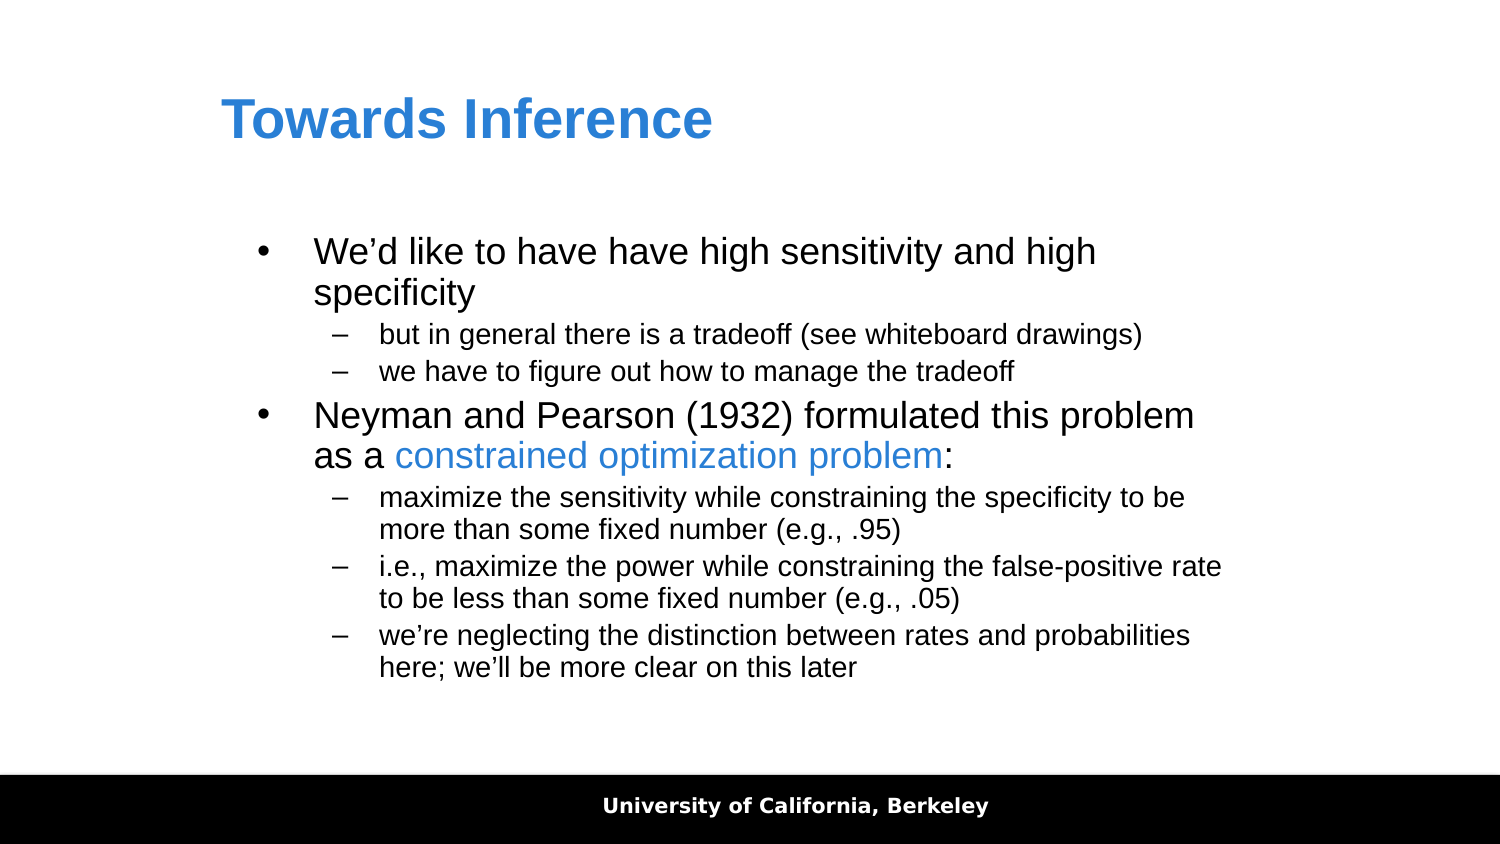

# Towards Inference
We’d like to have have high sensitivity and high specificity
but in general there is a tradeoff (see whiteboard drawings)
we have to figure out how to manage the tradeoff
Neyman and Pearson (1932) formulated this problem as a constrained optimization problem:
maximize the sensitivity while constraining the specificity to be more than some fixed number (e.g., .95)
i.e., maximize the power while constraining the false-positive rate to be less than some fixed number (e.g., .05)
we’re neglecting the distinction between rates and probabilities here; we’ll be more clear on this later

University of California, Berkeley